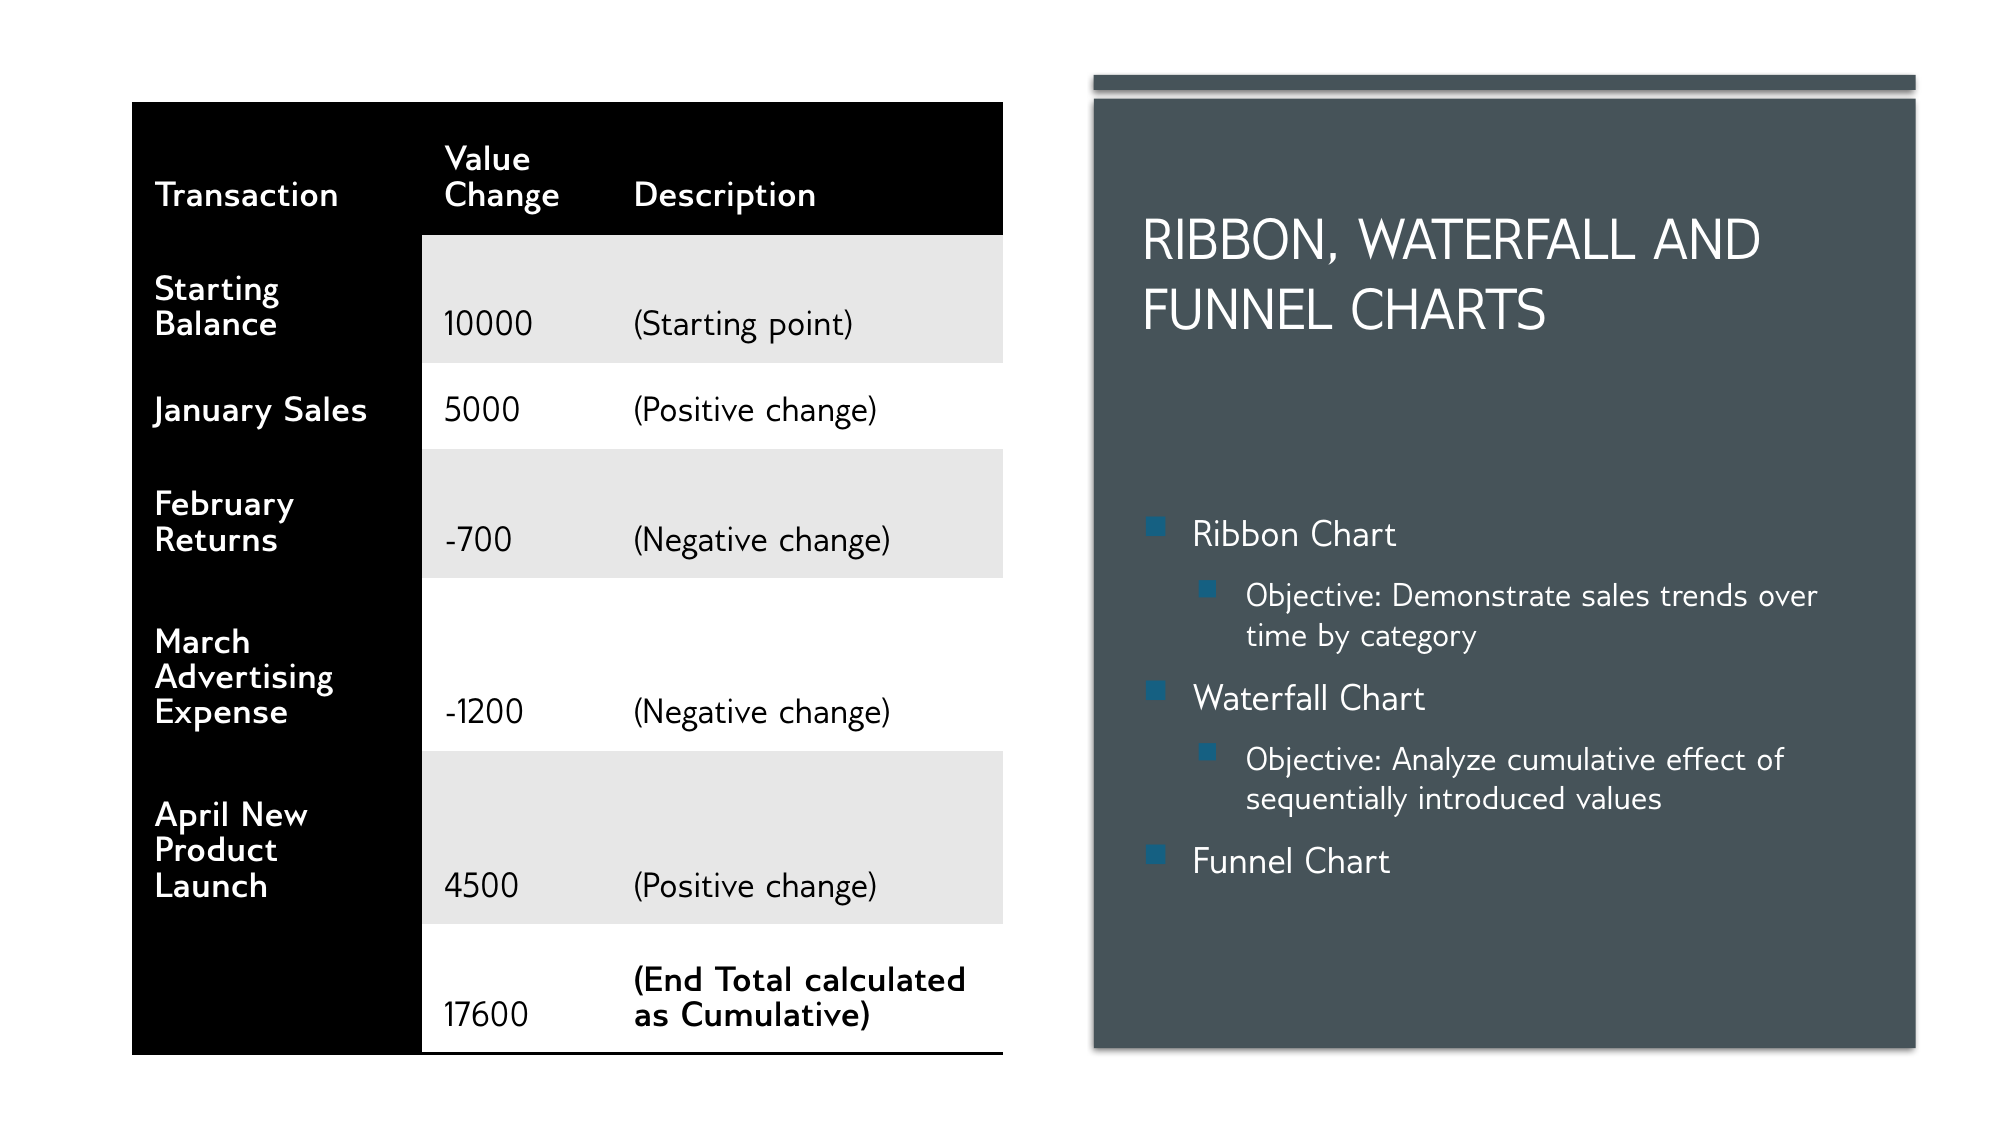

| Transaction | Value Change | Description |
| --- | --- | --- |
| Starting Balance | 10000 | (Starting point) |
| January Sales | 5000 | (Positive change) |
| February Returns | -700 | (Negative change) |
| March Advertising Expense | -1200 | (Negative change) |
| April New Product Launch | 4500 | (Positive change) |
| Net Profit | 17600 | (End Total calculated as Cumulative) |
# Ribbon, Waterfall and Funnel Charts
Ribbon Chart
Objective: Demonstrate sales trends over time by category
Waterfall Chart
Objective: Analyze cumulative effect of sequentially introduced values
Funnel Chart